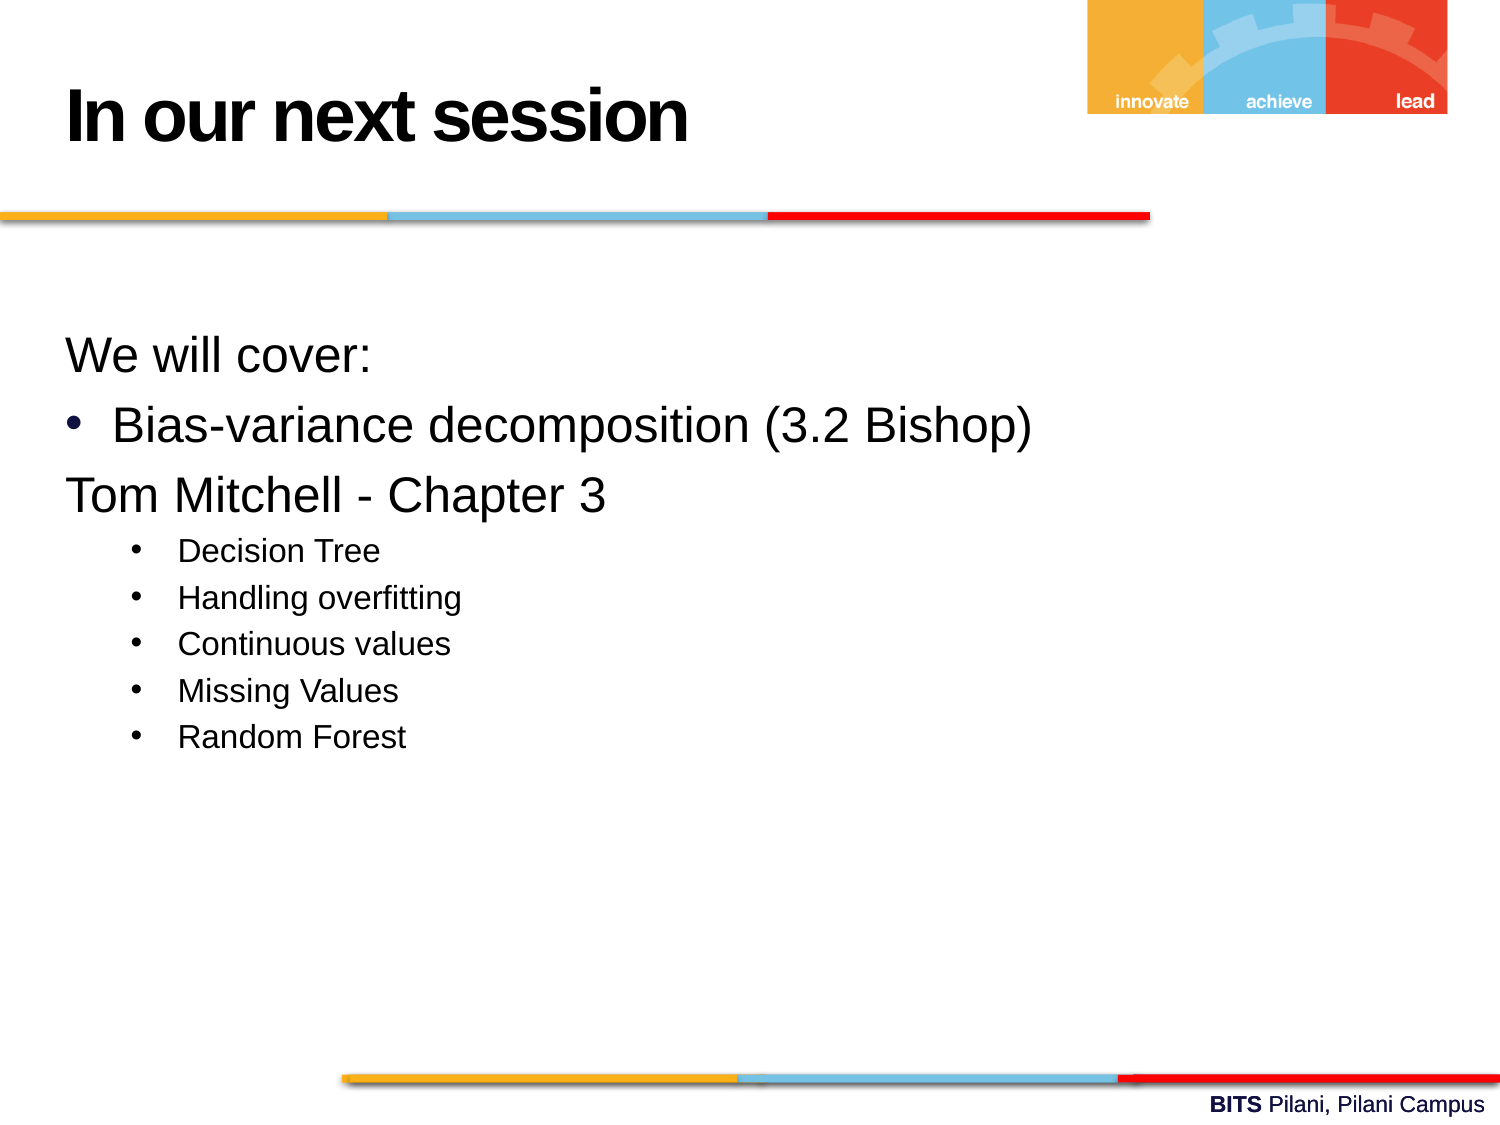

In our next session

We will cover:
Bias-variance decomposition (3.2 Bishop)
Tom Mitchell - Chapter 3
Decision Tree
Handling overfitting
Continuous values
Missing Values
Random Forest